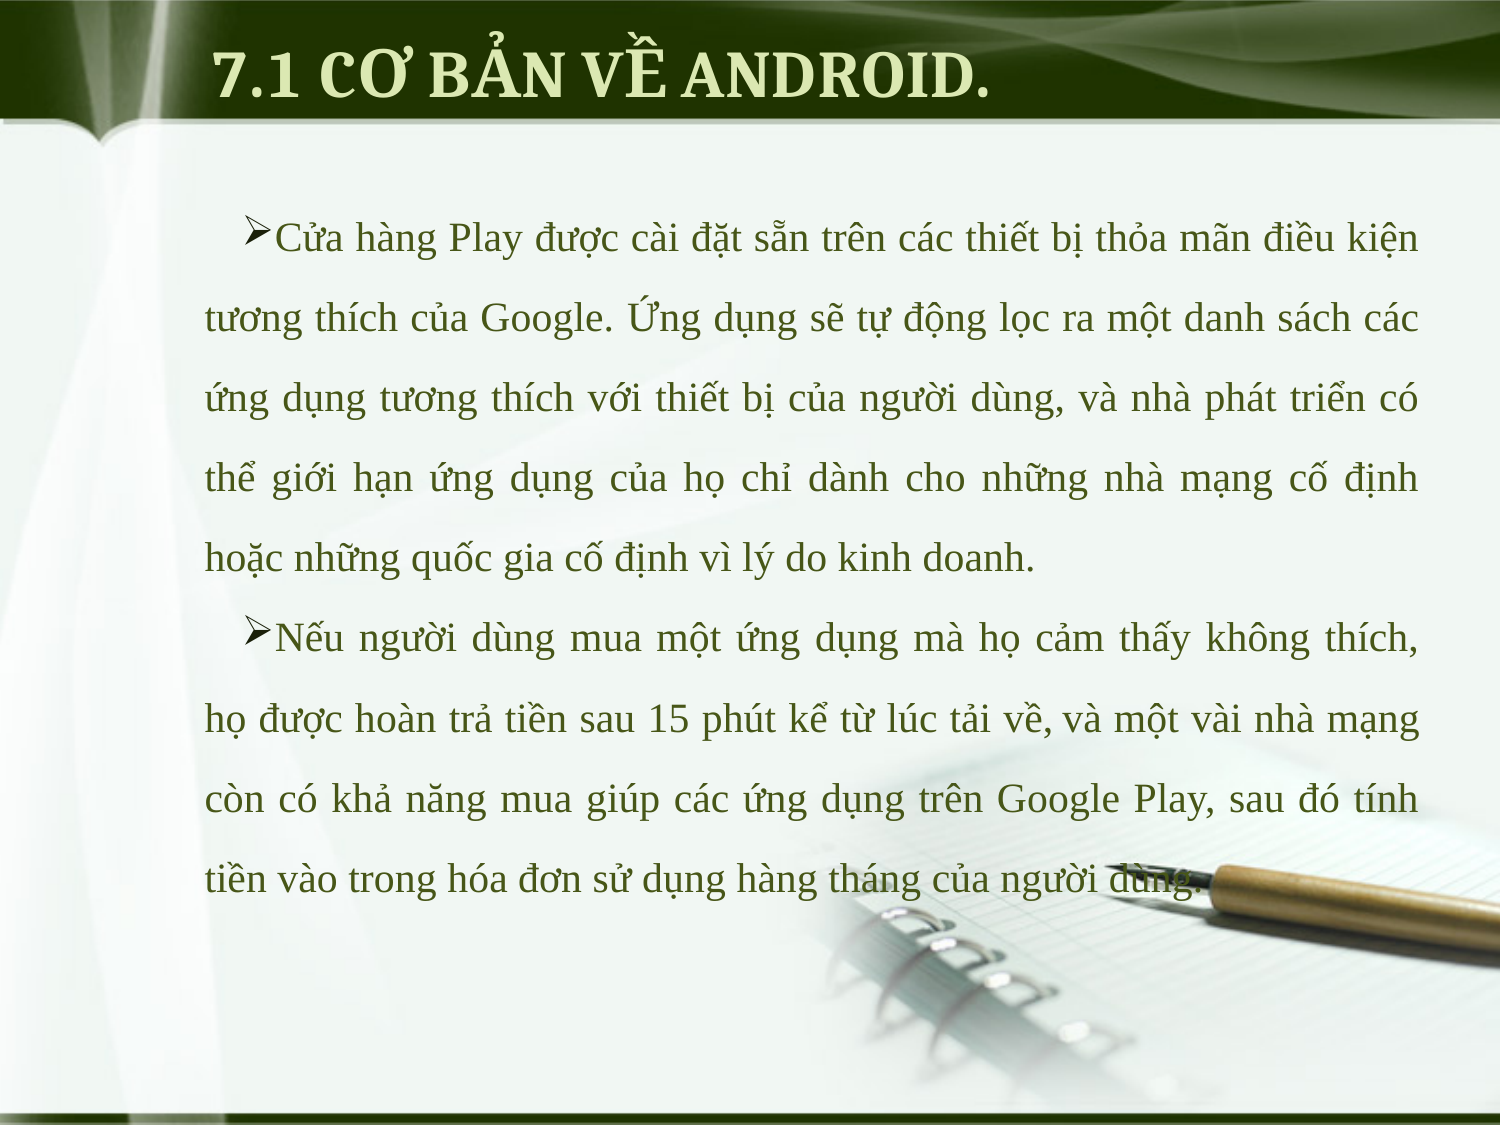

# 7.1 CƠ BẢN VỀ ANDROID.
Cửa hàng Play được cài đặt sẵn trên các thiết bị thỏa mãn điều kiện tương thích của Google. Ứng dụng sẽ tự động lọc ra một danh sách các ứng dụng tương thích với thiết bị của người dùng, và nhà phát triển có thể giới hạn ứng dụng của họ chỉ dành cho những nhà mạng cố định hoặc những quốc gia cố định vì lý do kinh doanh.
Nếu người dùng mua một ứng dụng mà họ cảm thấy không thích, họ được hoàn trả tiền sau 15 phút kể từ lúc tải về, và một vài nhà mạng còn có khả năng mua giúp các ứng dụng trên Google Play, sau đó tính tiền vào trong hóa đơn sử dụng hàng tháng của người dùng.